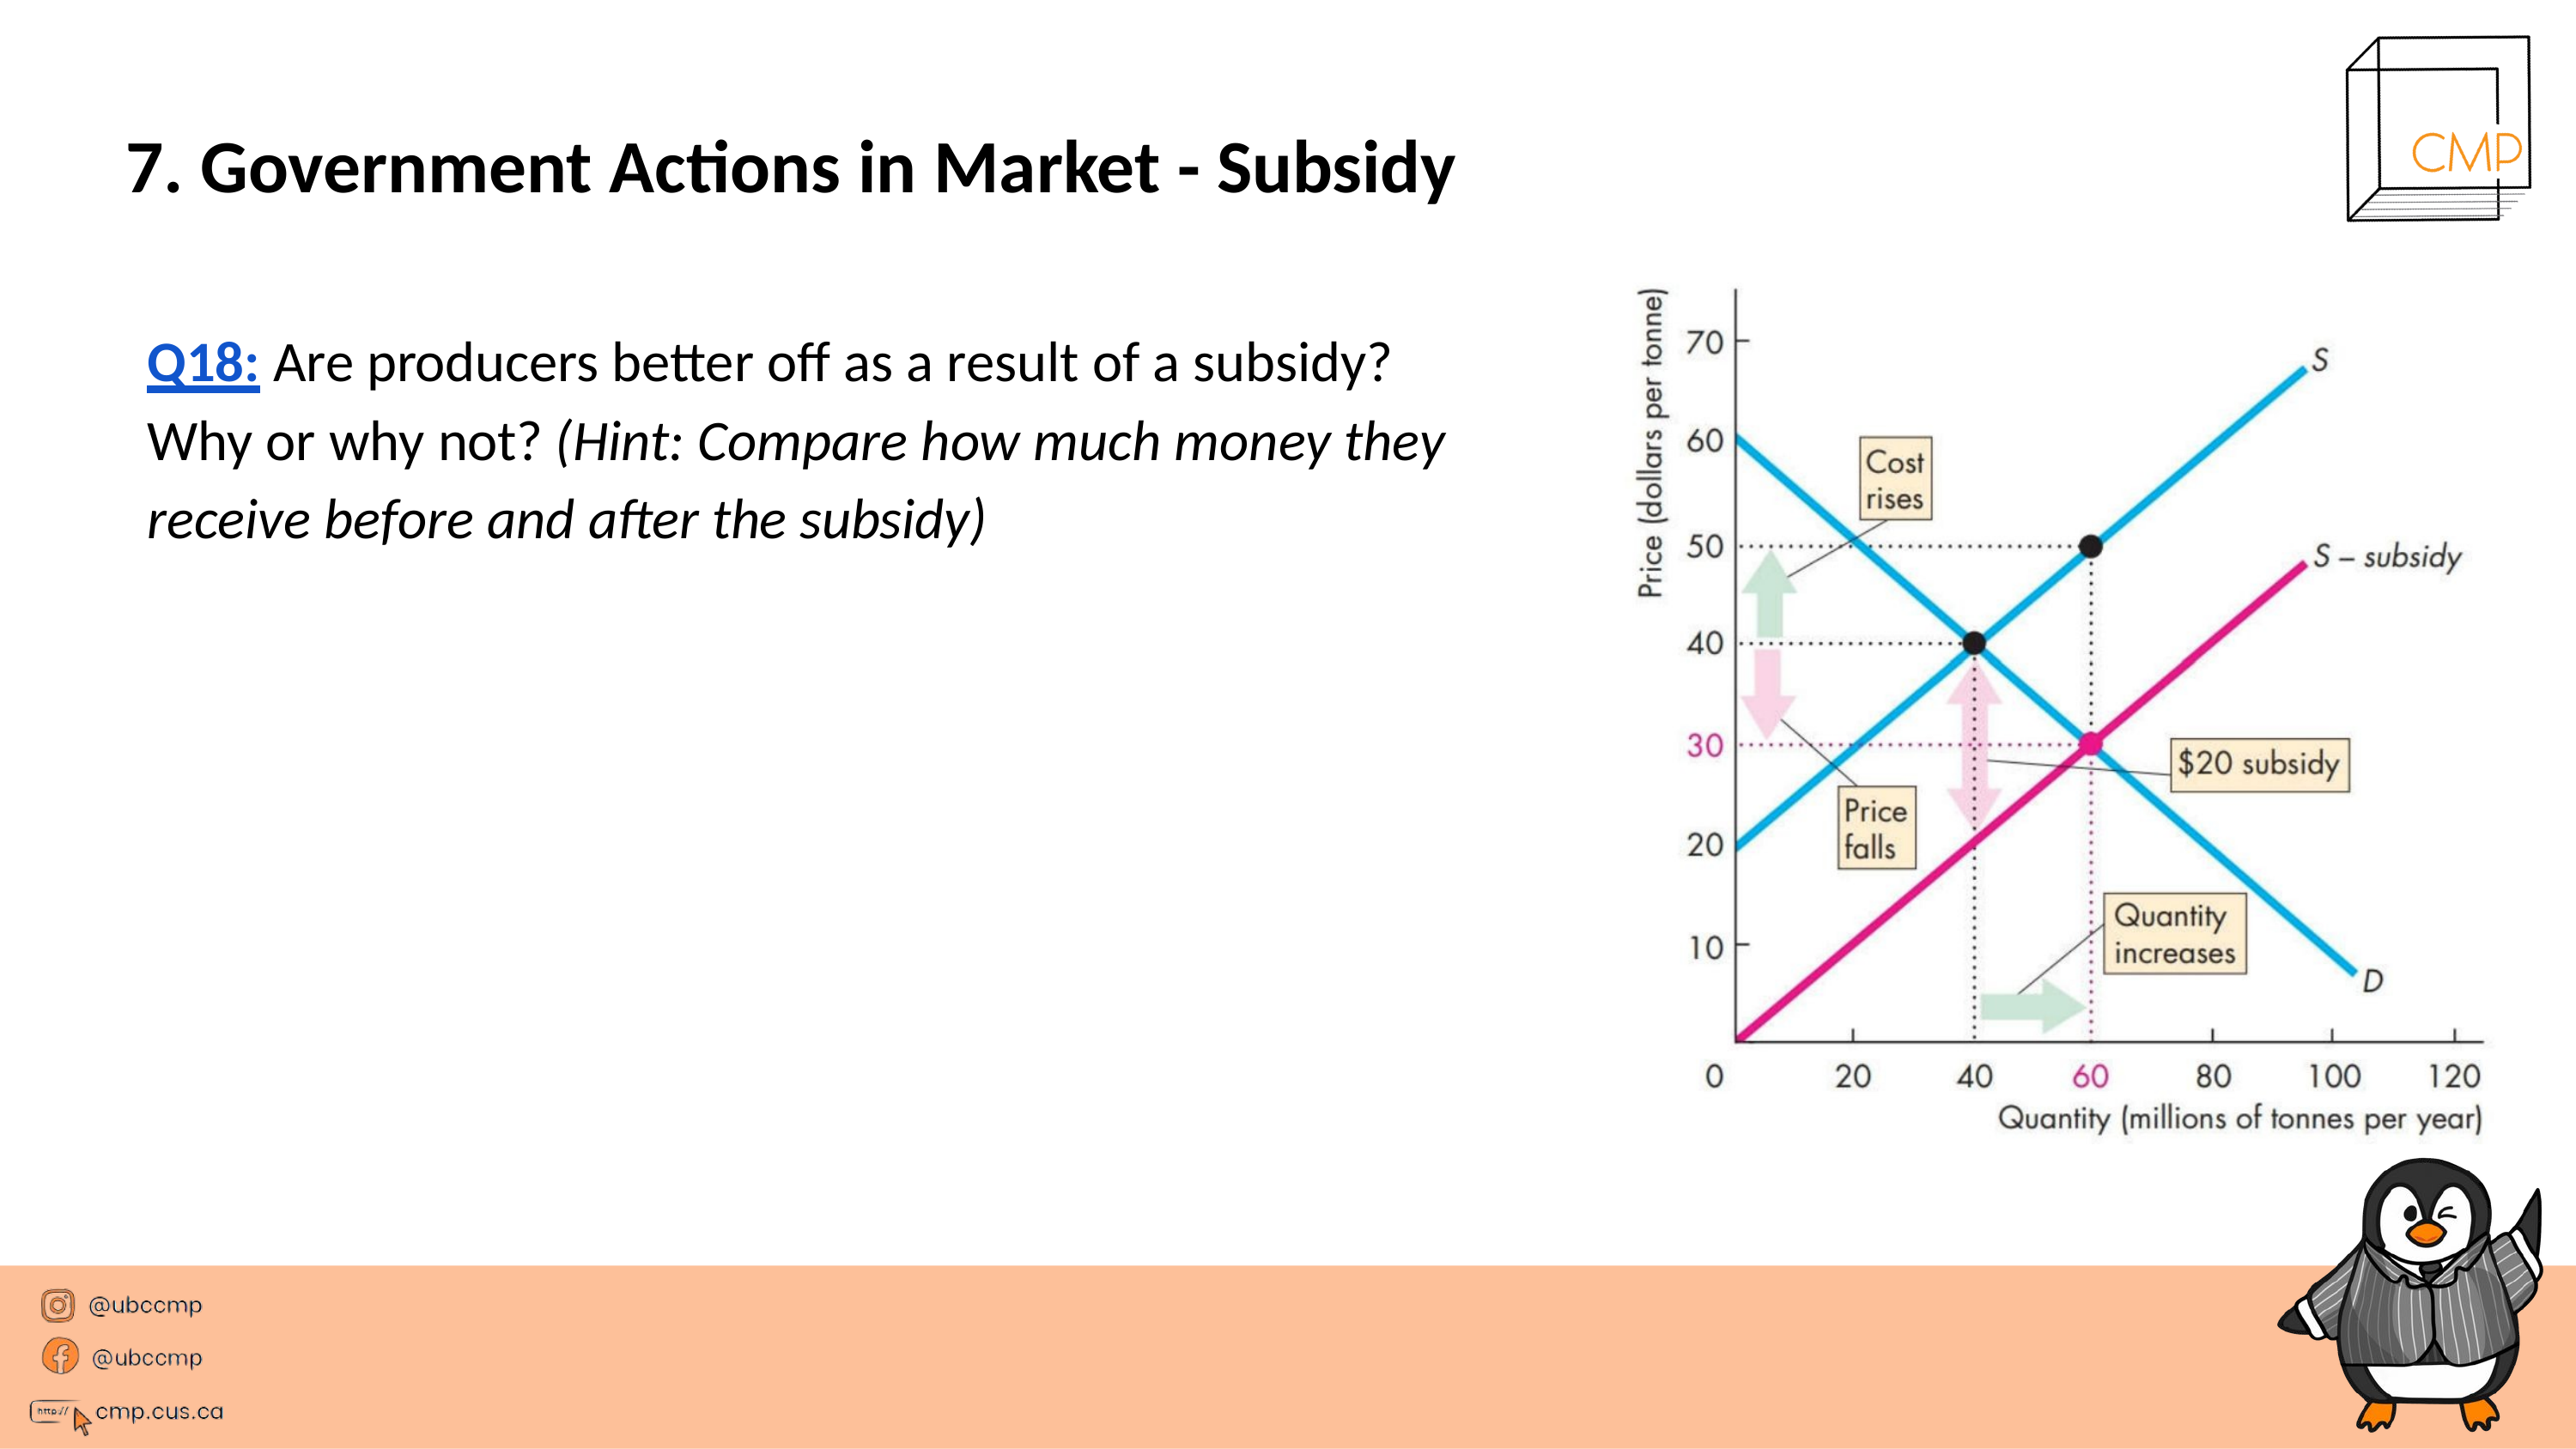

# 7. Government Actions in Market - Subsidy
Q18: Are producers better off as a result of a subsidy? Why or why not? (Hint: Compare how much money they receive before and after the subsidy)